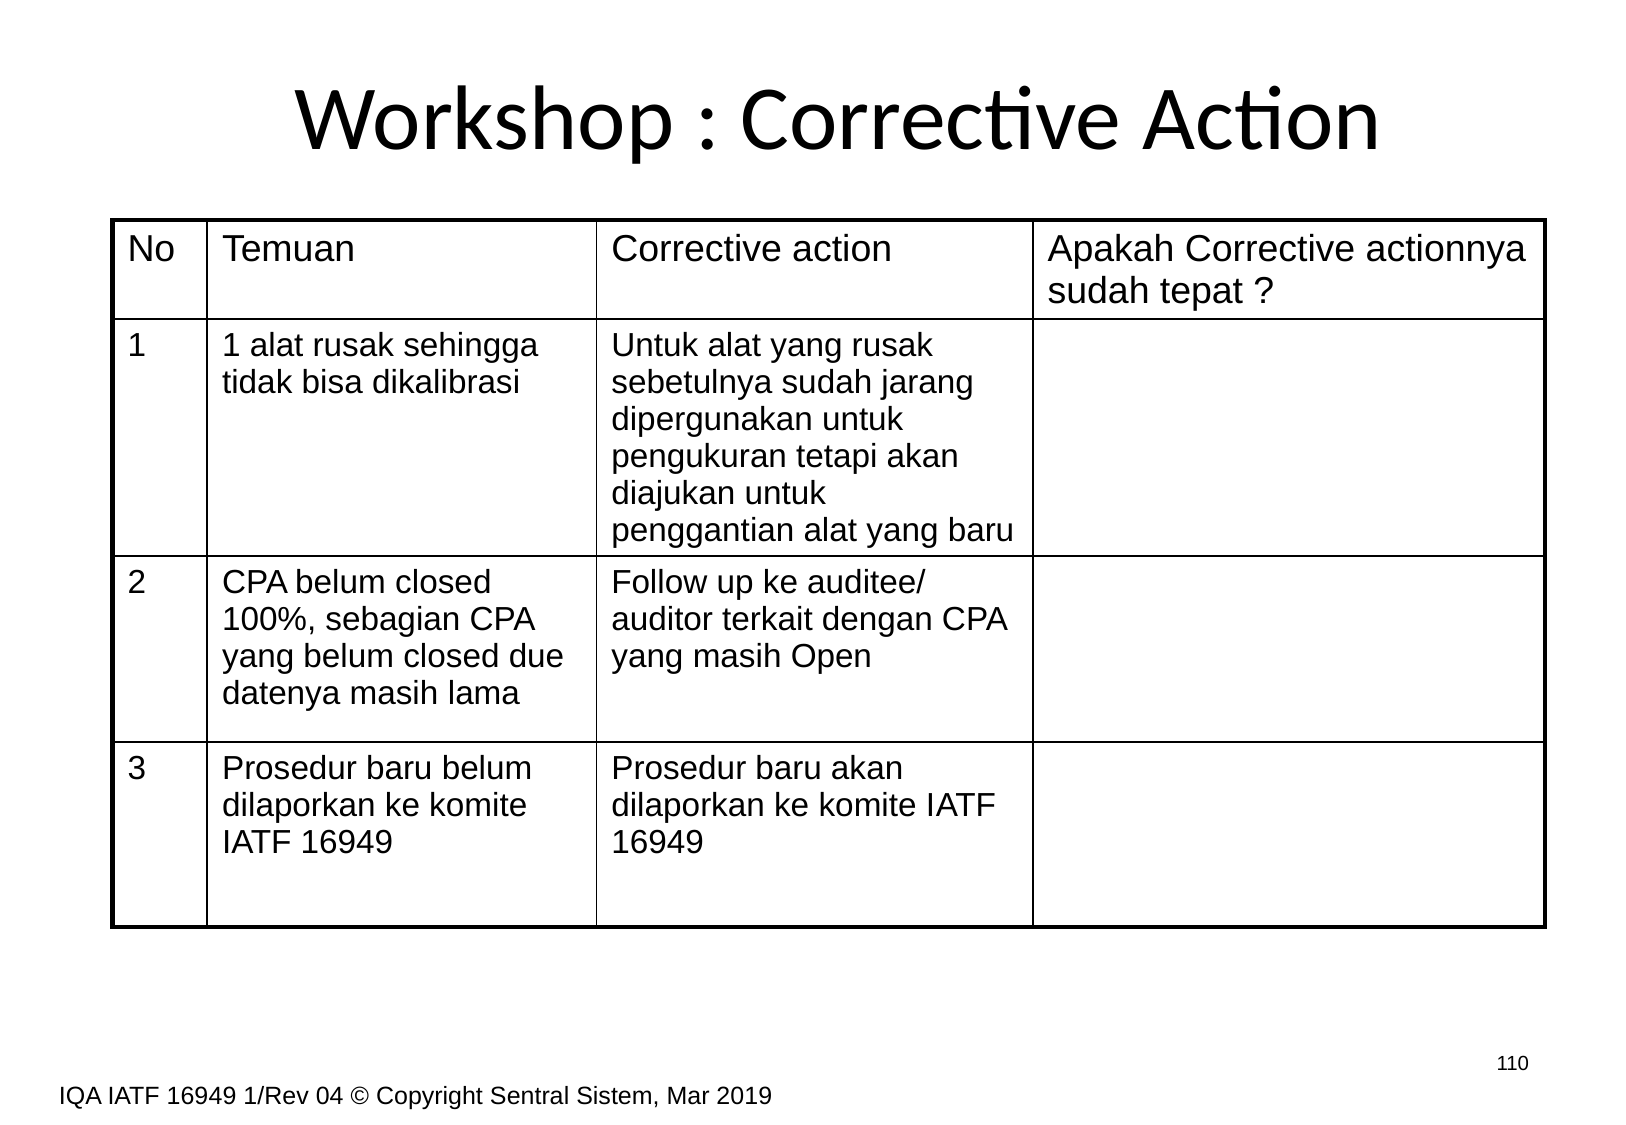

# Workshop : Corrective Action
| No | Temuan | Corrective action | Apakah Corrective actionnya sudah tepat ? |
| --- | --- | --- | --- |
| 1 | 1 alat rusak sehingga tidak bisa dikalibrasi | Untuk alat yang rusak sebetulnya sudah jarang dipergunakan untuk pengukuran tetapi akan diajukan untuk penggantian alat yang baru |  |
| 2 | CPA belum closed 100%, sebagian CPA yang belum closed due datenya masih lama | Follow up ke auditee/ auditor terkait dengan CPA yang masih Open |  |
| 3 | Prosedur baru belum dilaporkan ke komite IATF 16949 | Prosedur baru akan dilaporkan ke komite IATF 16949 |  |
110